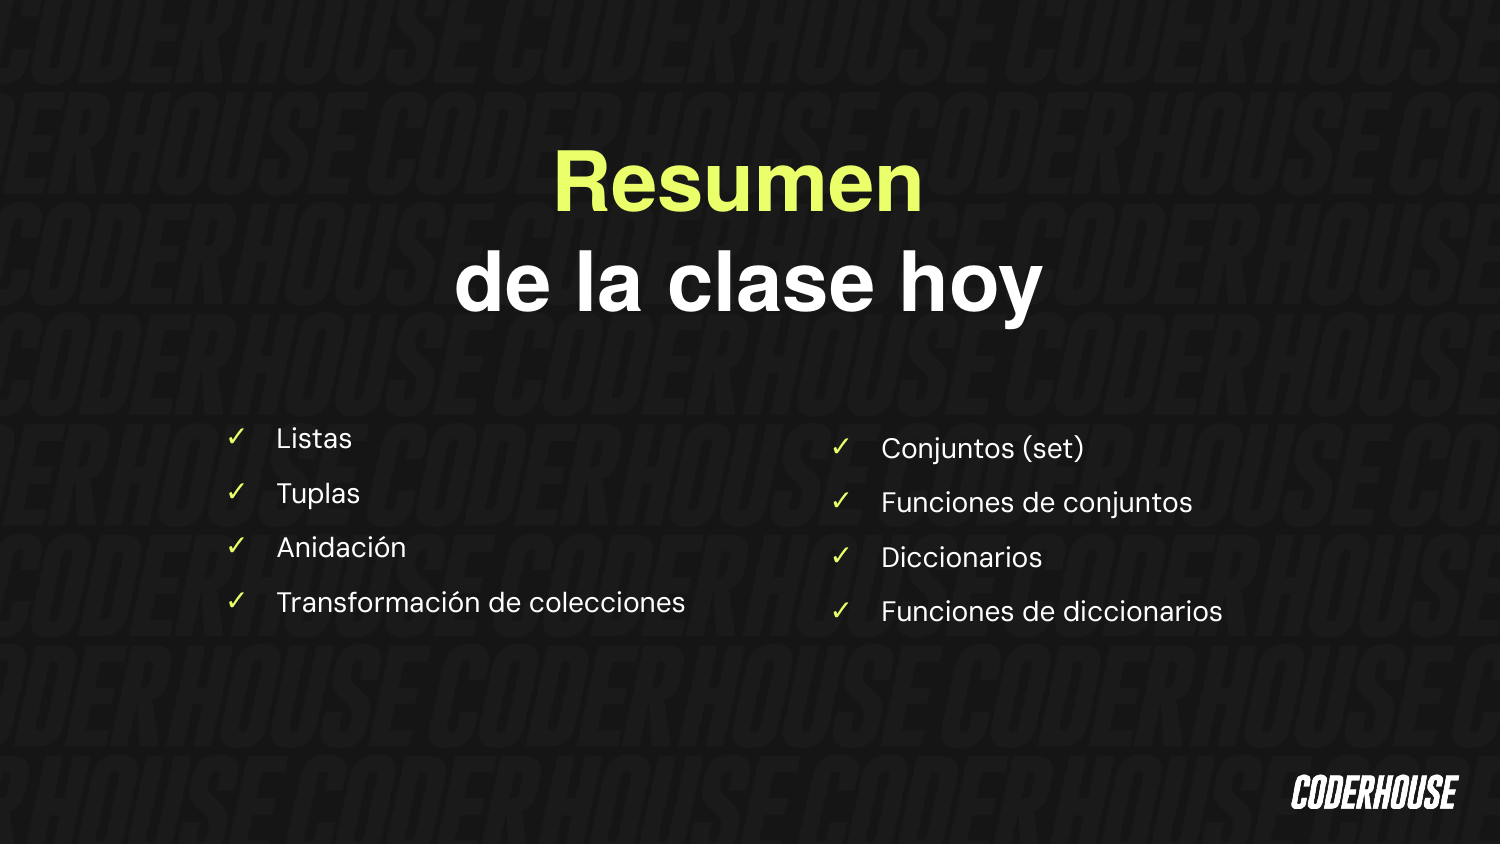

Resumen
de la clase hoy
Listas
Tuplas
Anidación
Transformación de colecciones
Conjuntos (set)
Funciones de conjuntos
Diccionarios
Funciones de diccionarios